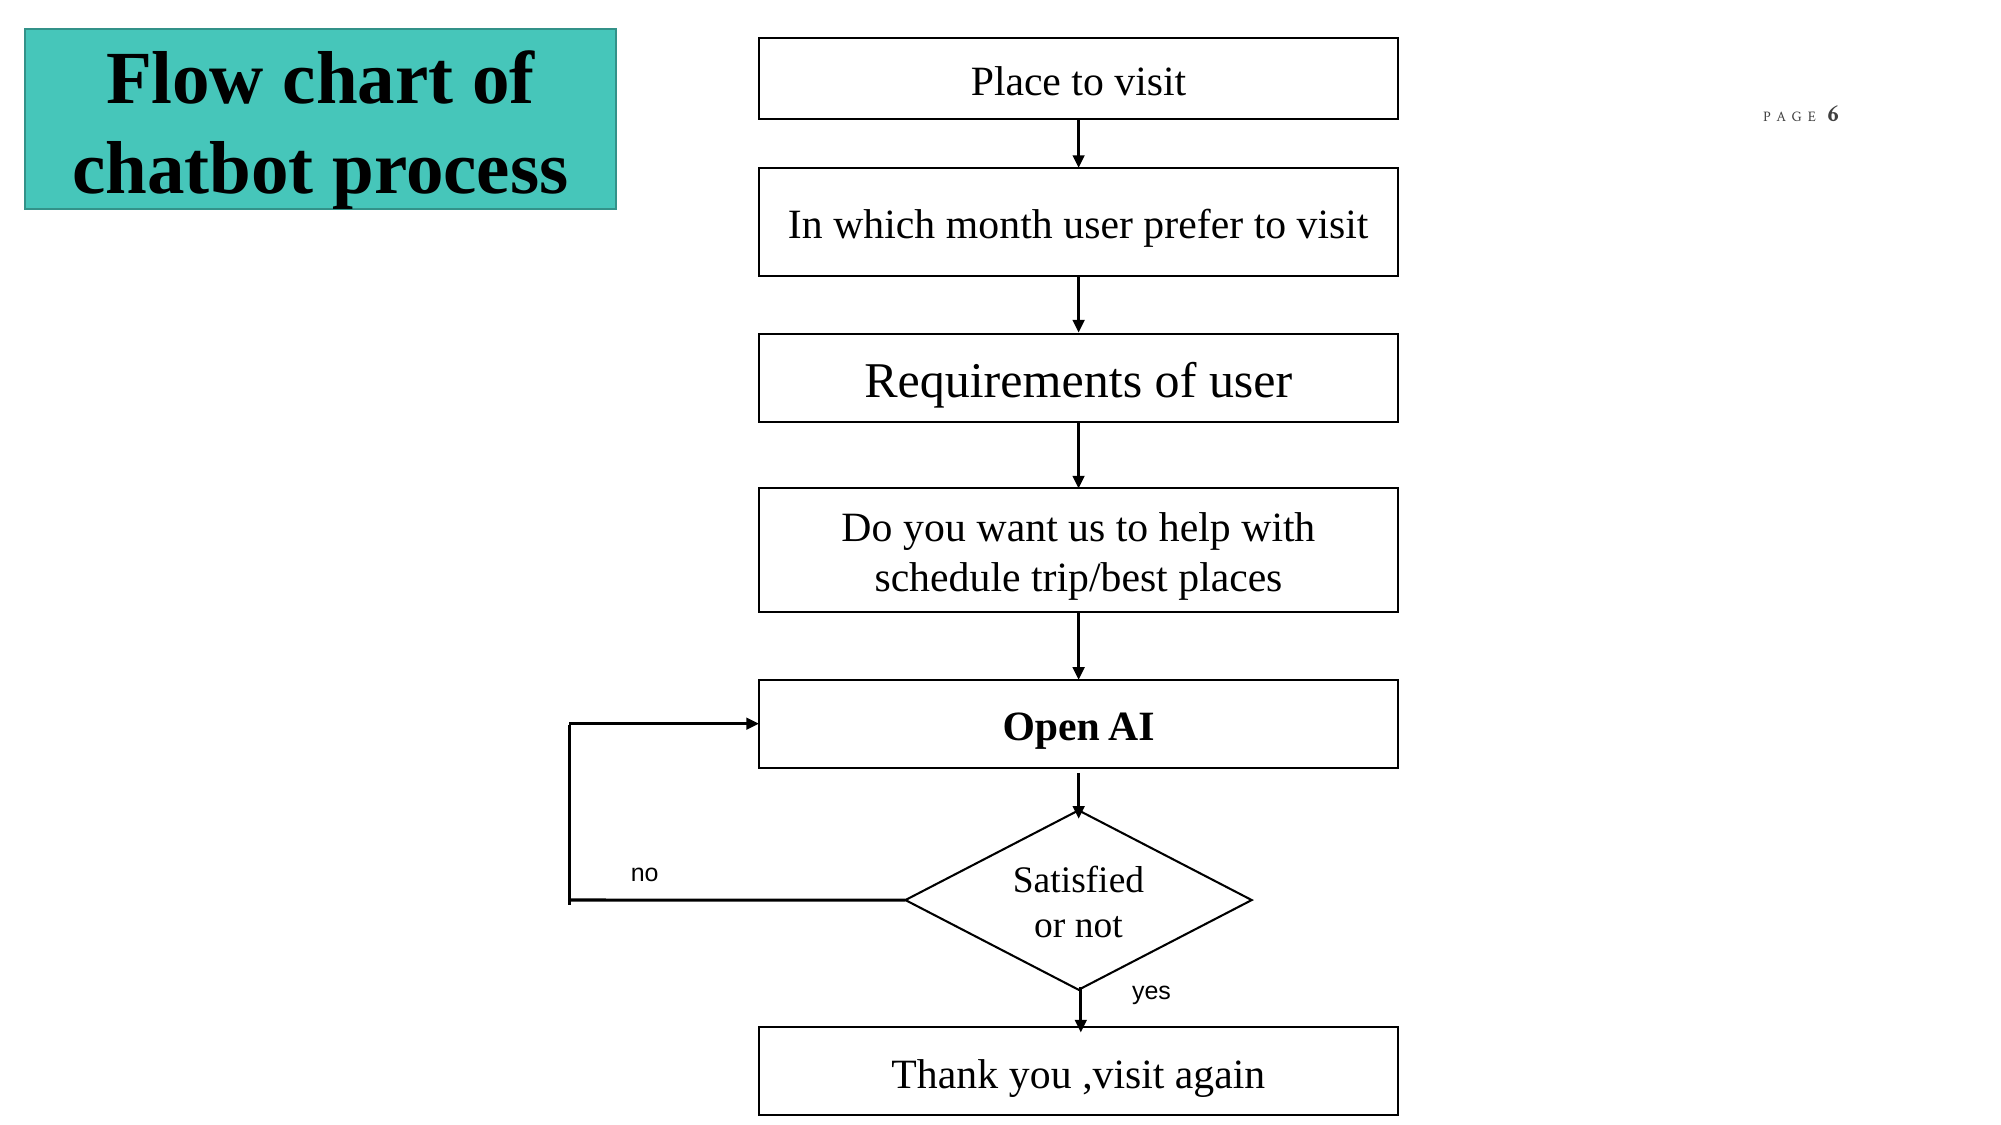

Flow chart of chatbot process
Place to visit
In which month user prefer to visit
Requirements of user
Do you want us to help with schedule trip/best places
Open AI
Satisfied or not
no
yes
Thank you ,visit again